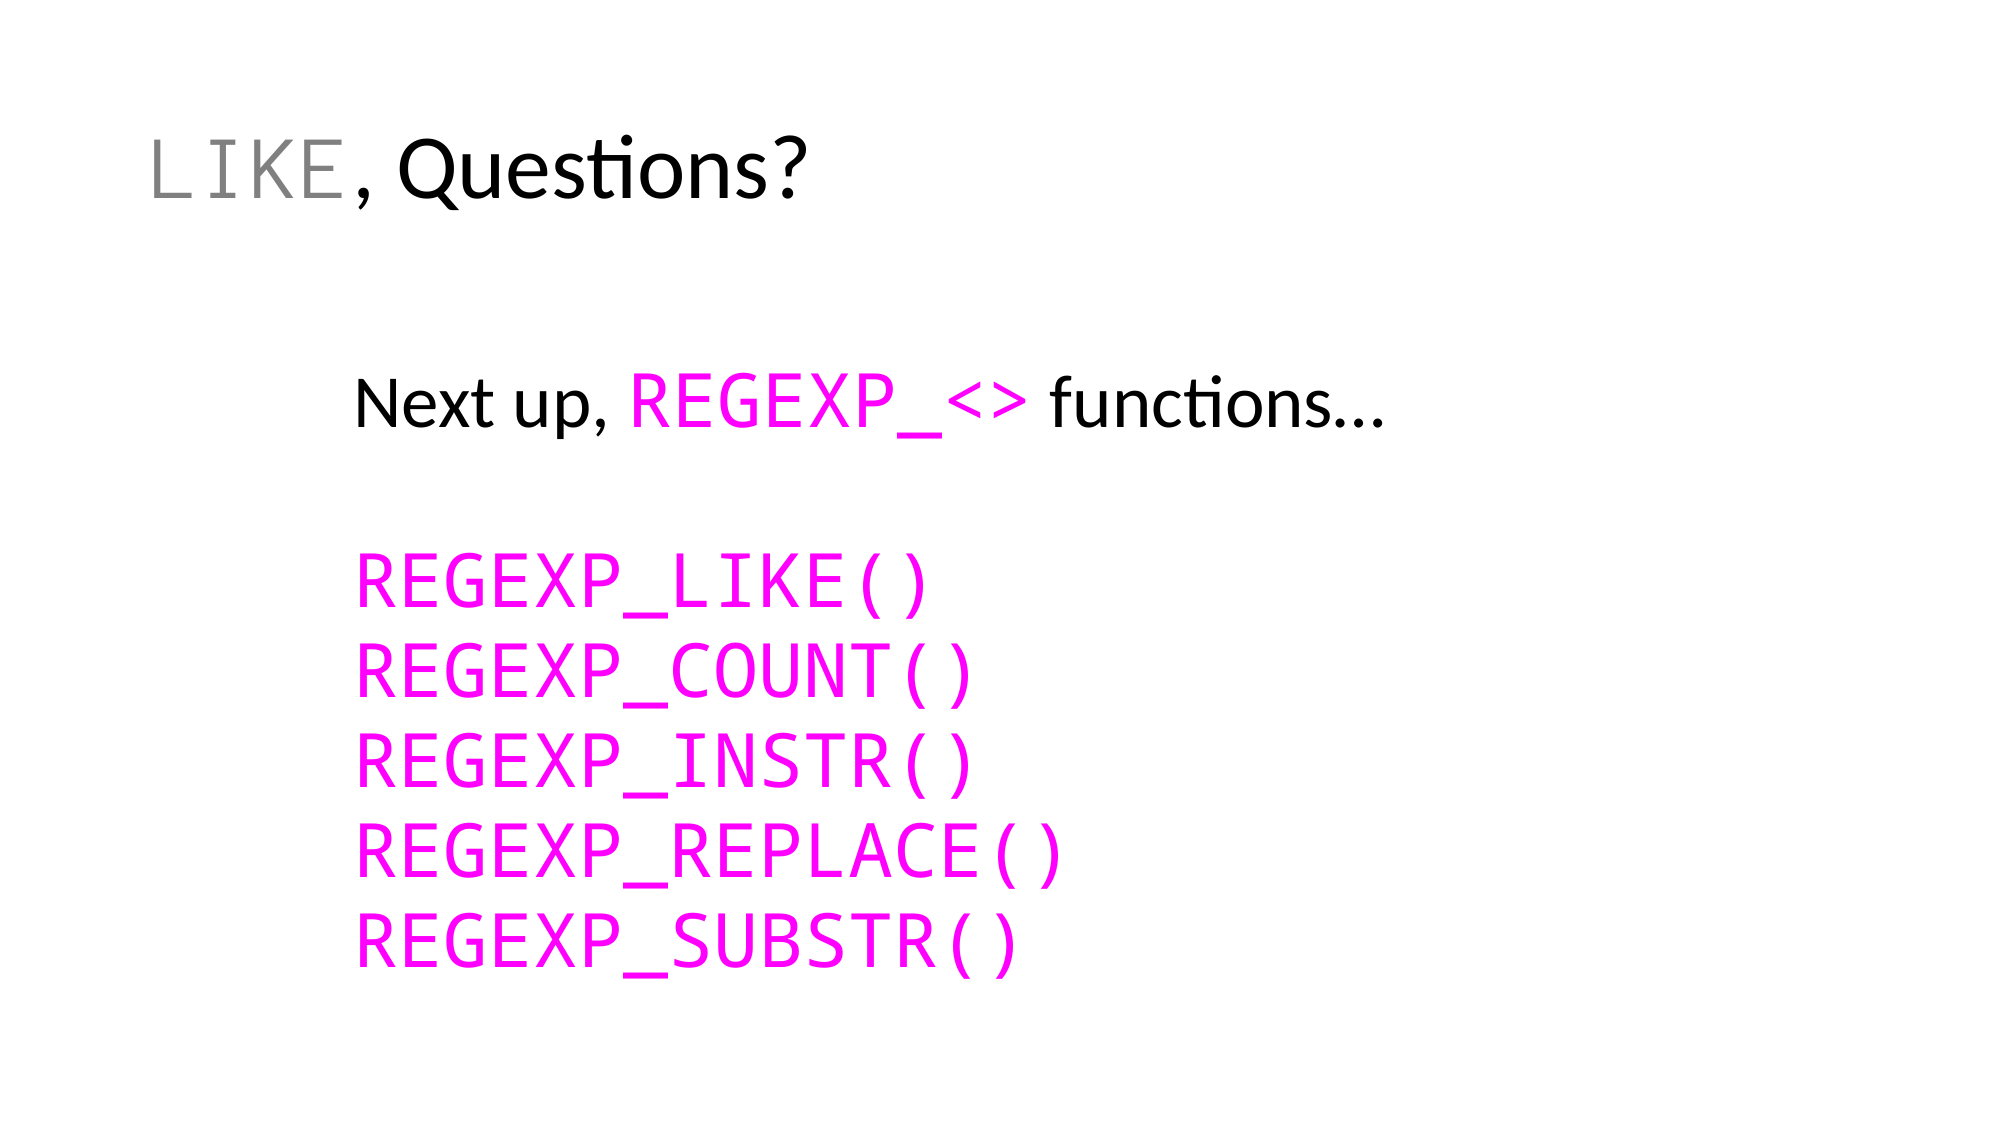

# LIKE, Questions?
Next up, REGEXP_<> functions…

REGEXP_LIKE()
REGEXP_COUNT()
REGEXP_INSTR()
REGEXP_REPLACE()
REGEXP_SUBSTR()